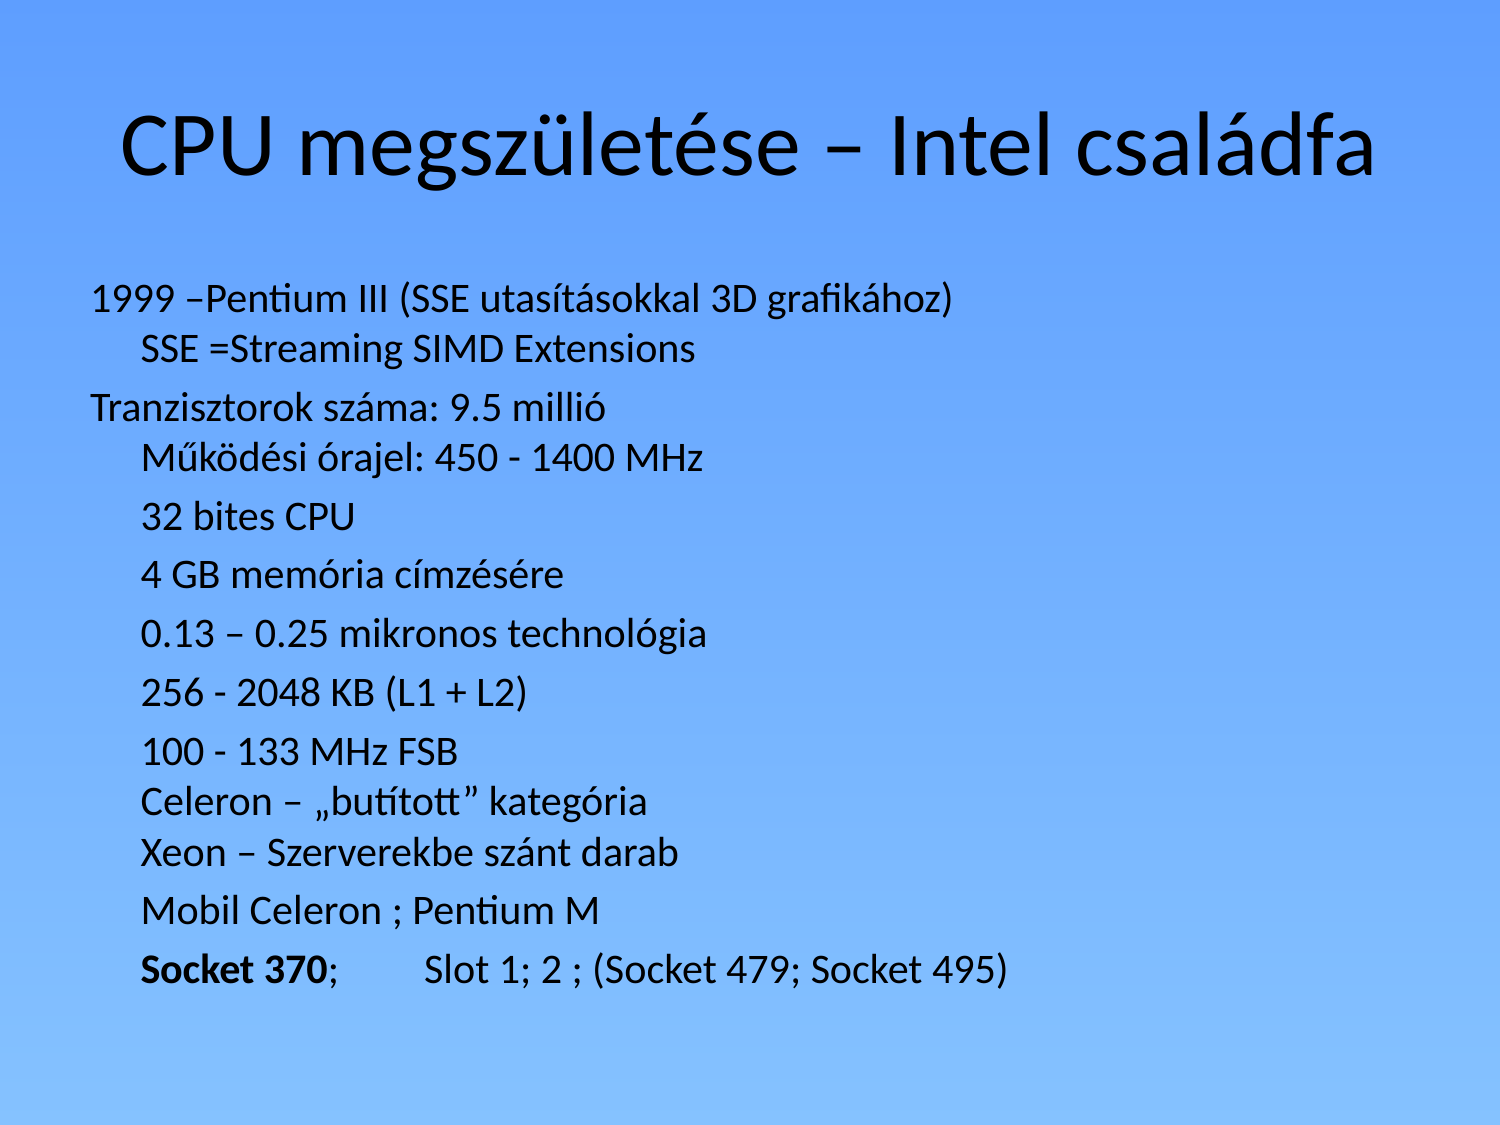

# CPU megszületése – Intel családfa
1999 –Pentium III (SSE utasításokkal 3D grafikához)
SSE =Streaming SIMD Extensions
Tranzisztorok száma: 9.5 millió
Működési órajel: 450 - 1400 MHz
	32 bites CPU
	4 GB memória címzésére
	0.13 – 0.25 mikronos technológia
	256 - 2048 KB (L1 + L2)
	100 - 133 MHz FSB
Celeron – „butított” kategória
Xeon – Szerverekbe szánt darab
	Mobil Celeron ; Pentium M
	Socket 370; 	Slot 1; 2 ; (Socket 479; Socket 495)